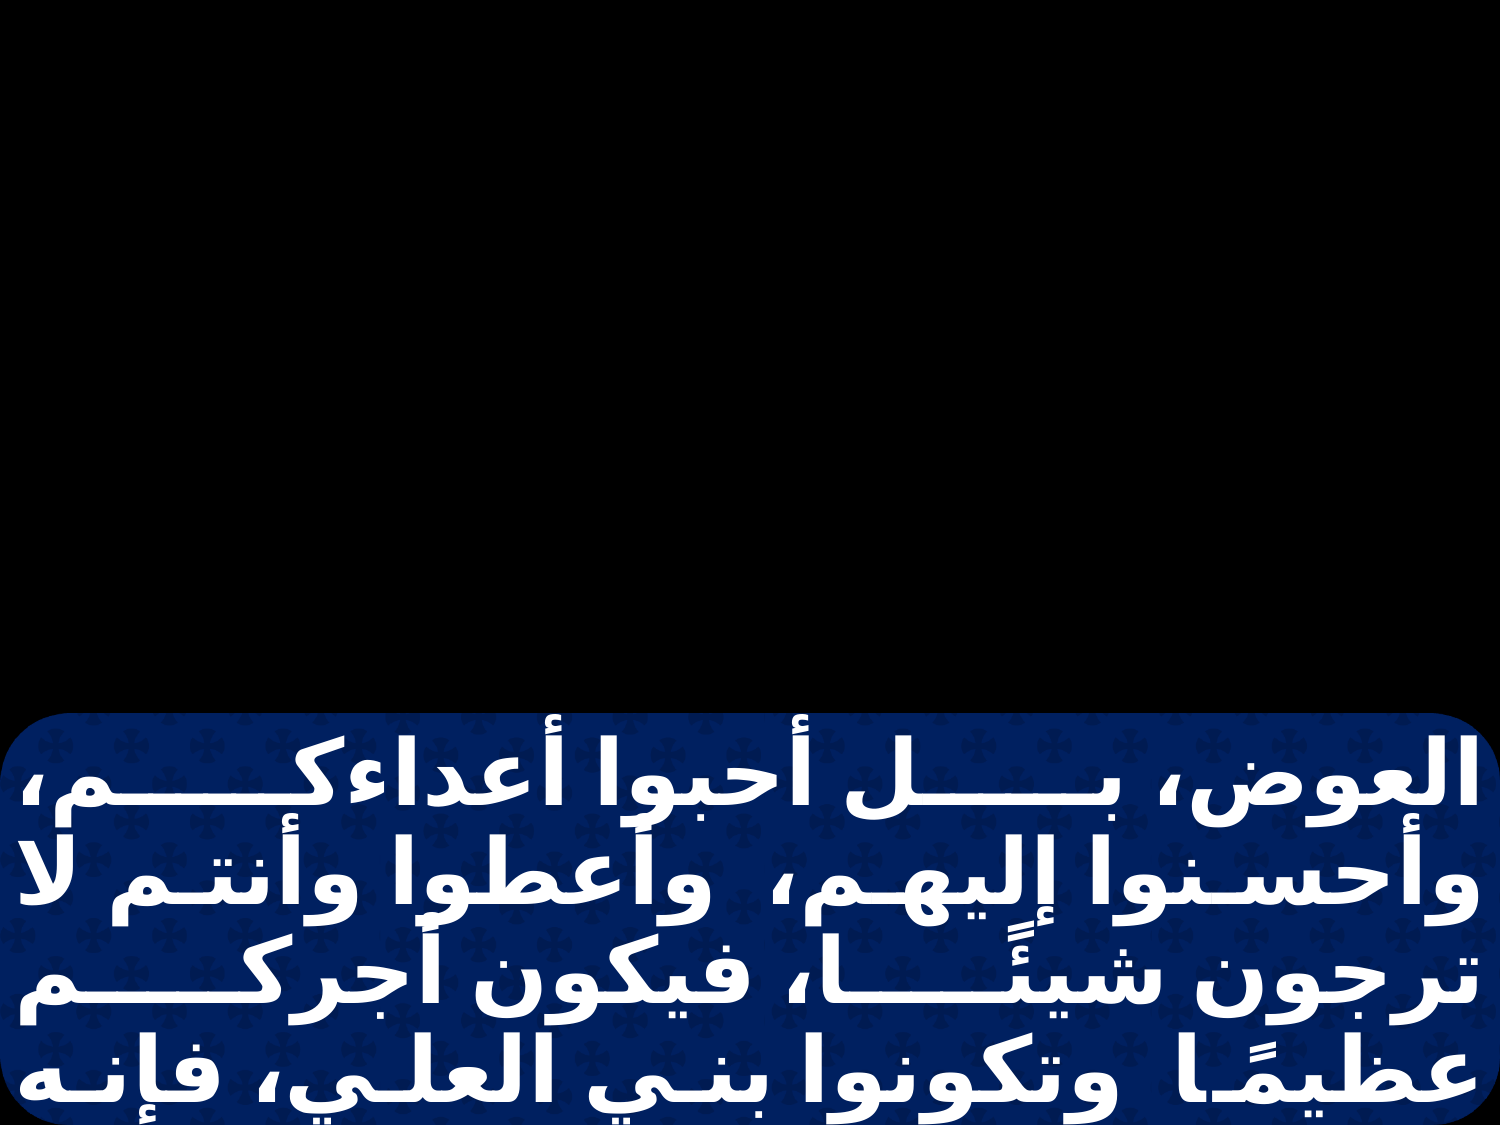

العوض، بل أحبوا أعداءكم، وأحسنوا إليهم،  وأعطوا وأنتم لا ترجون شيئًا، فيكون أجركم عظيمًا  وتكونوا بني العلي، فإنه صالحٌ على غير الشاكرين  والأشرار. فكونوا رحماء كما أن أباكم رحيمٌ.